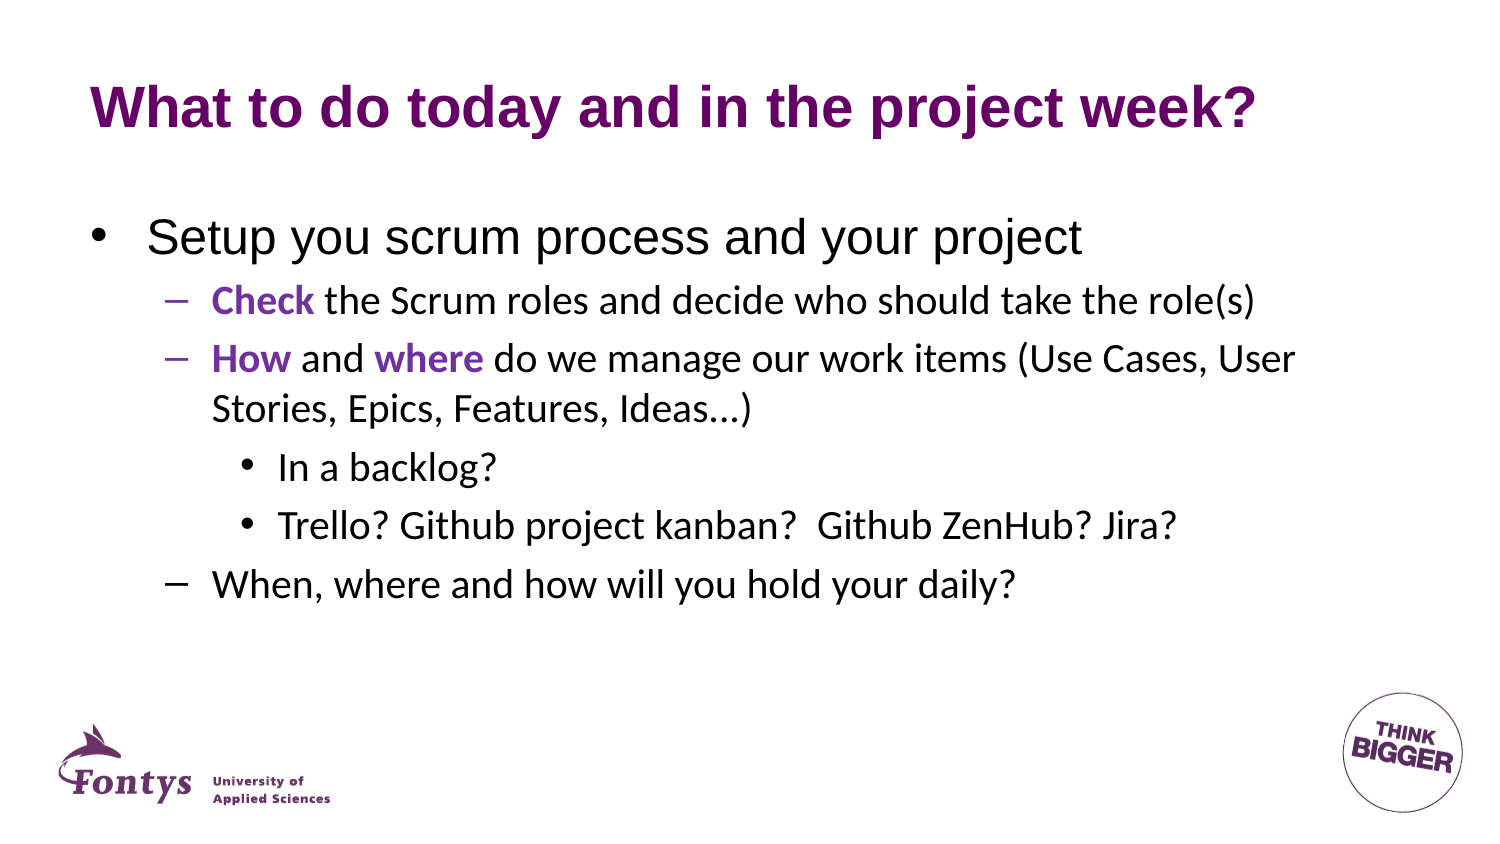

# What to do today and in the project week?
Setup you scrum process and your project
Check the Scrum roles and decide who should take the role(s)
How and where do we manage our work items (Use Cases, User Stories, Epics, Features, Ideas...)
In a backlog?
Trello? Github project kanban?  Github ZenHub? Jira?
When, where and how will you hold your daily?